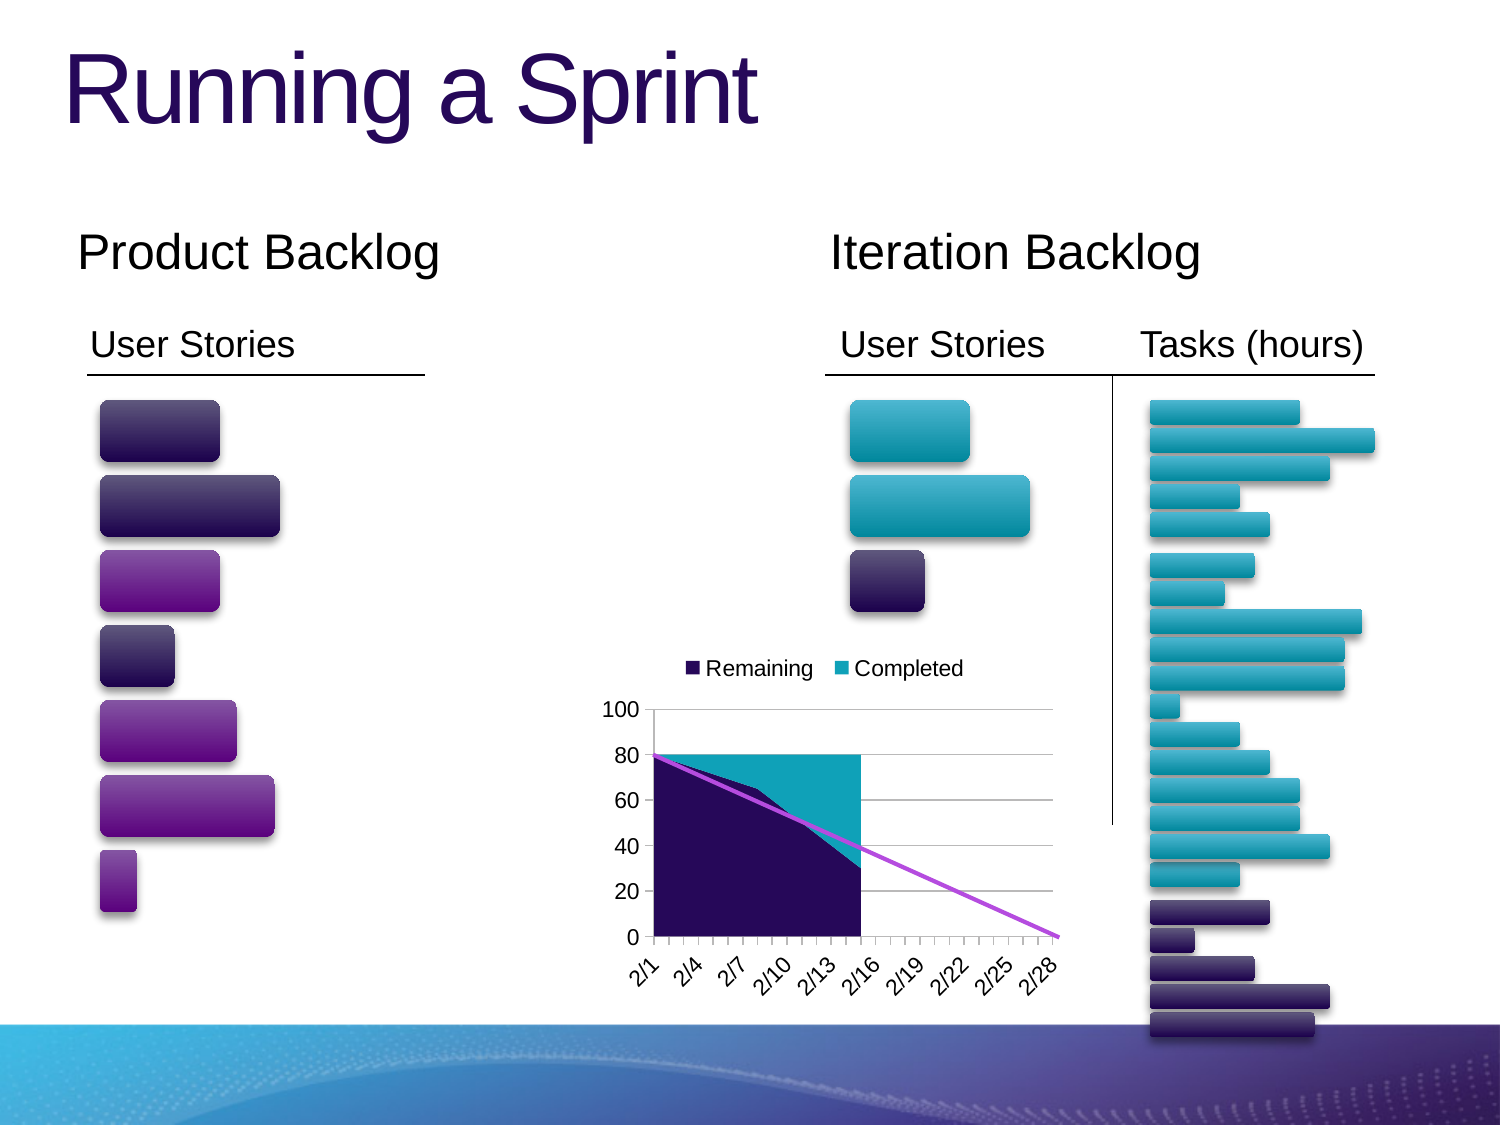

# Running a Sprint
Product Backlog
Iteration Backlog
User Stories
User Stories
Tasks (hours)

### Chart

| Category | Remaining  | Completed |
|---|---|---|
| 39845 | 80.0 | 0.0 |
| 39852 | 65.0 | 15.0 |
| 39859 | 30.0 | 50.0 |